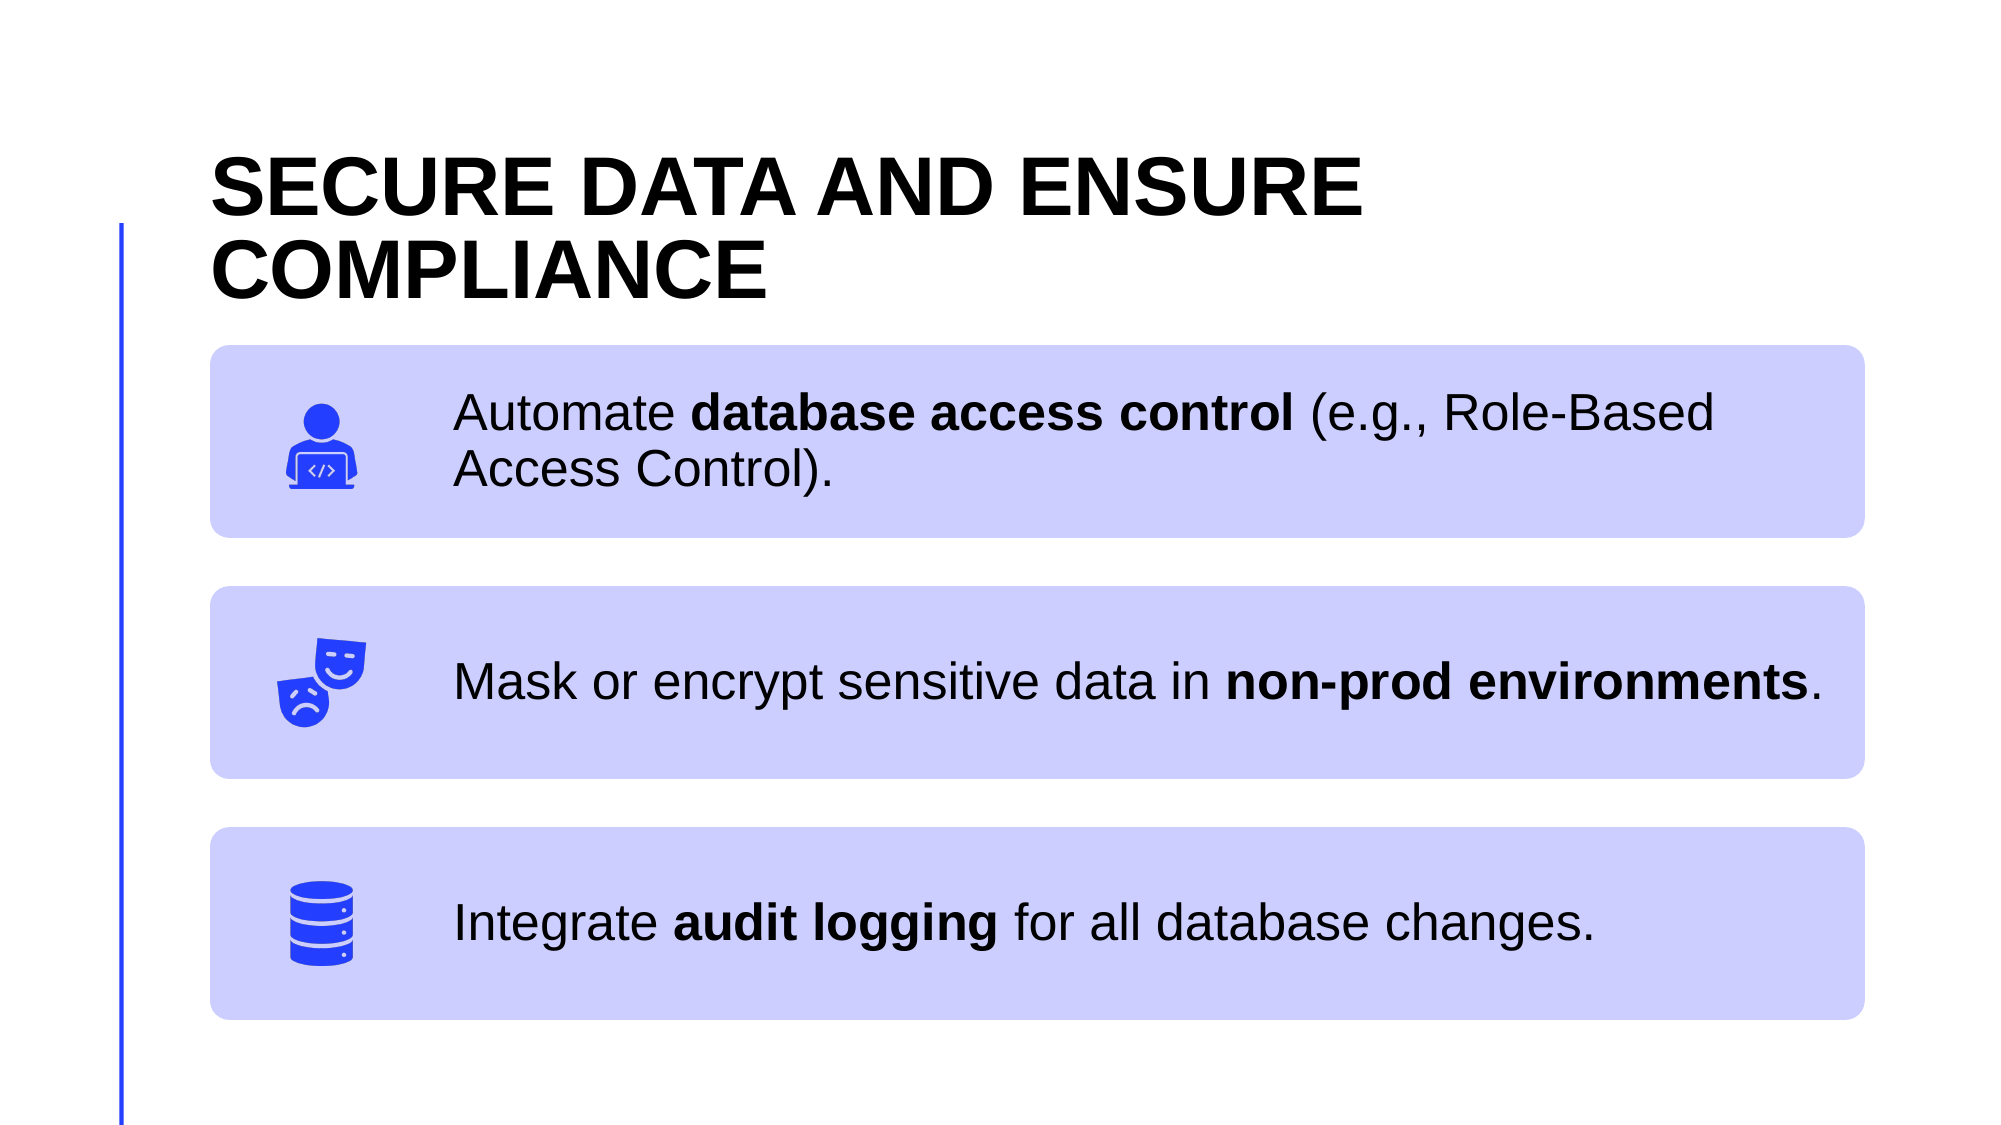

# Secure Data and Ensure Compliance
Automate database access control (e.g., Role-Based Access Control).
Mask or encrypt sensitive data in non-prod environments.
Integrate audit logging for all database changes.